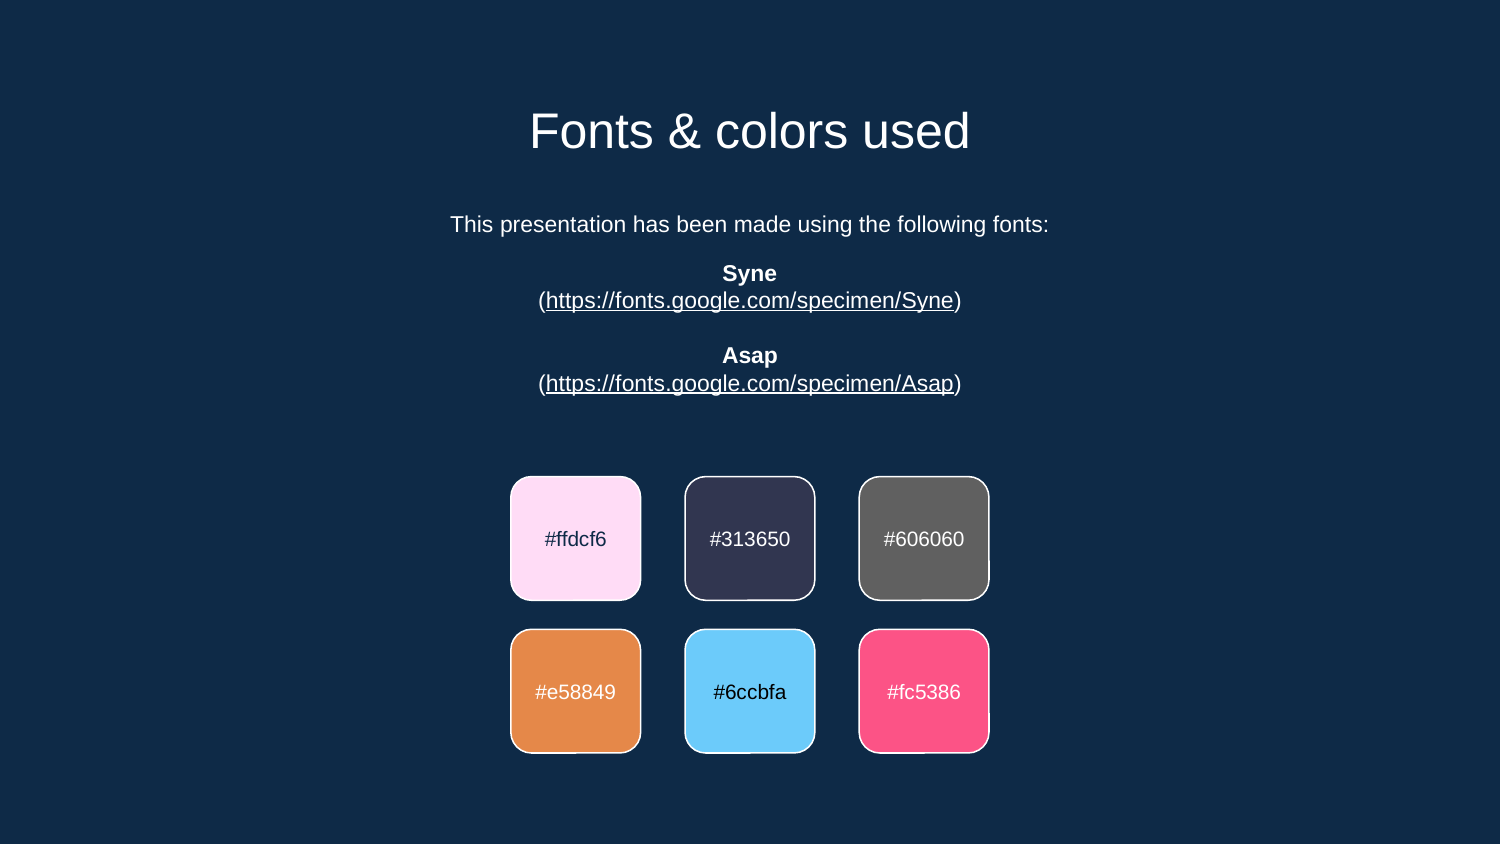

# Fonts & colors used
This presentation has been made using the following fonts:
Syne
(https://fonts.google.com/specimen/Syne)

Asap
(https://fonts.google.com/specimen/Asap)

#ffdcf6
#313650
#606060

#e58849
#6ccbfa
#fc5386